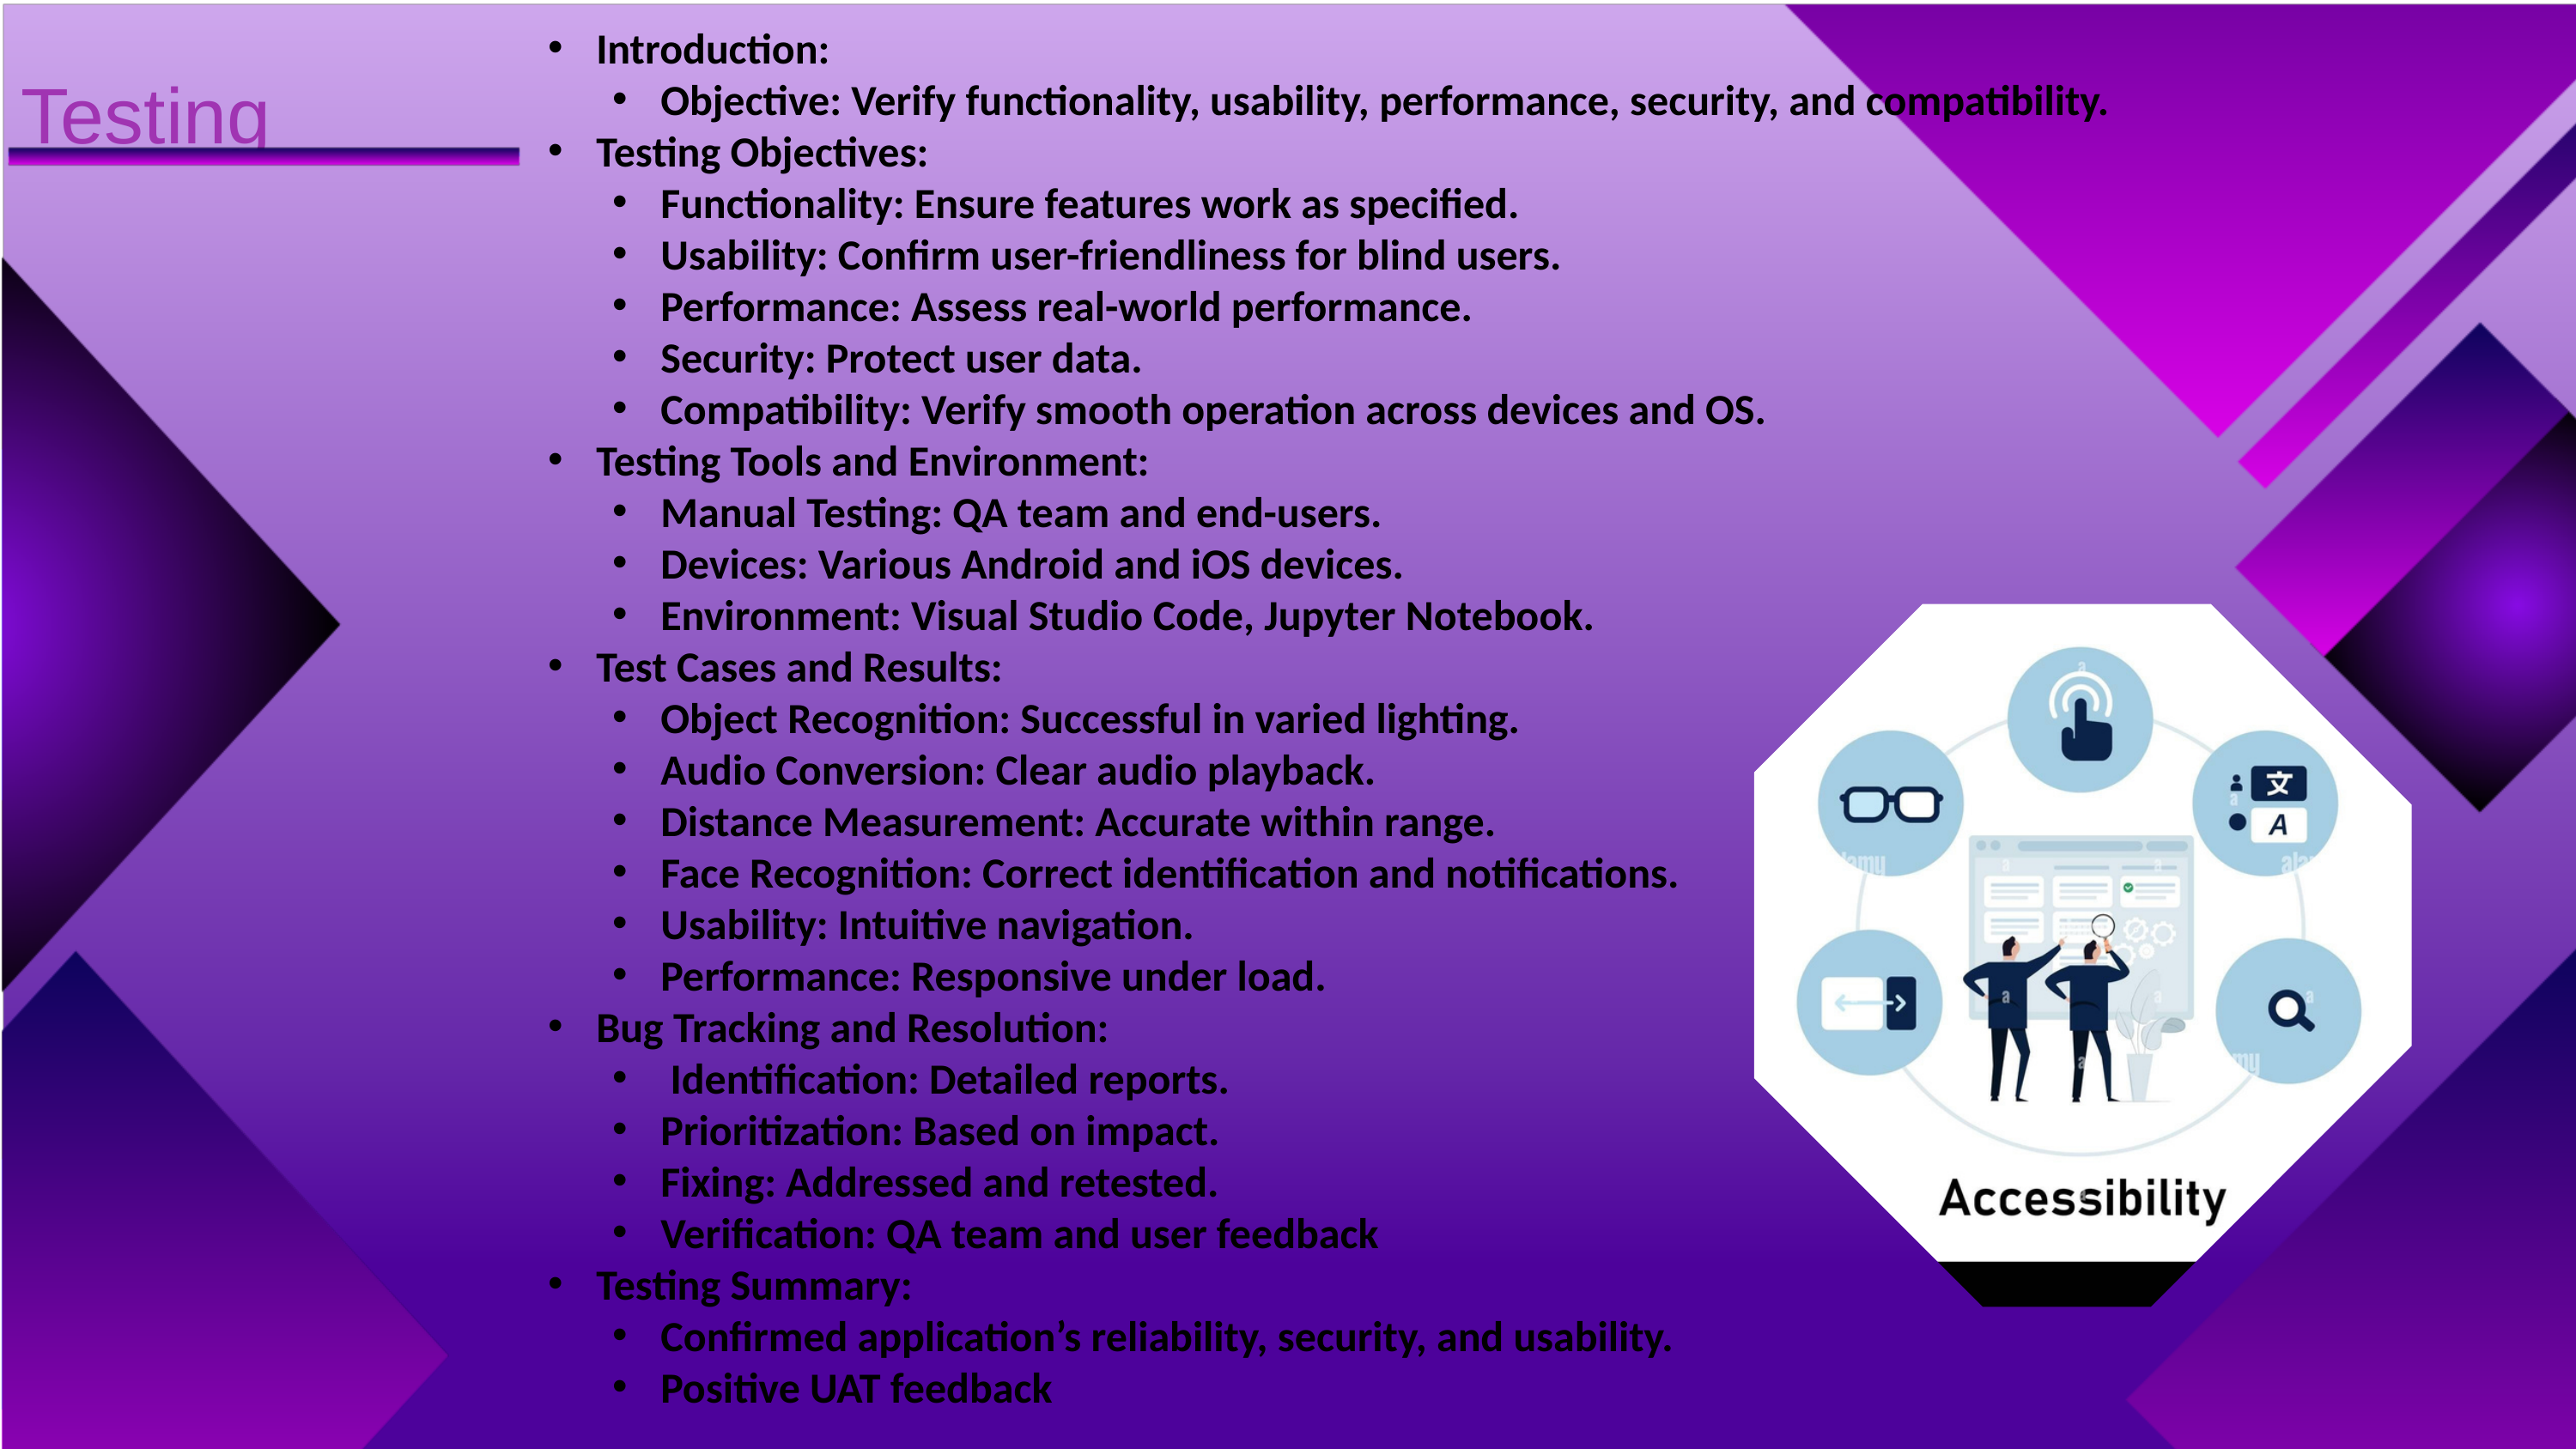

Testing

Introduction:
Objective: Verify functionality, usability, performance, security, and compatibility.
Testing Objectives:
Functionality: Ensure features work as specified.
Usability: Confirm user-friendliness for blind users.
Performance: Assess real-world performance.
Security: Protect user data.
Compatibility: Verify smooth operation across devices and OS.
Testing Tools and Environment:
Manual Testing: QA team and end-users.
Devices: Various Android and iOS devices.
Environment: Visual Studio Code, Jupyter Notebook.
Test Cases and Results:
Object Recognition: Successful in varied lighting.
Audio Conversion: Clear audio playback.
Distance Measurement: Accurate within range.
Face Recognition: Correct identification and notifications.
Usability: Intuitive navigation.
Performance: Responsive under load.
Bug Tracking and Resolution:
 Identification: Detailed reports.
Prioritization: Based on impact.
Fixing: Addressed and retested.
Verification: QA team and user feedback
Testing Summary:
Confirmed application’s reliability, security, and usability.
Positive UAT feedback